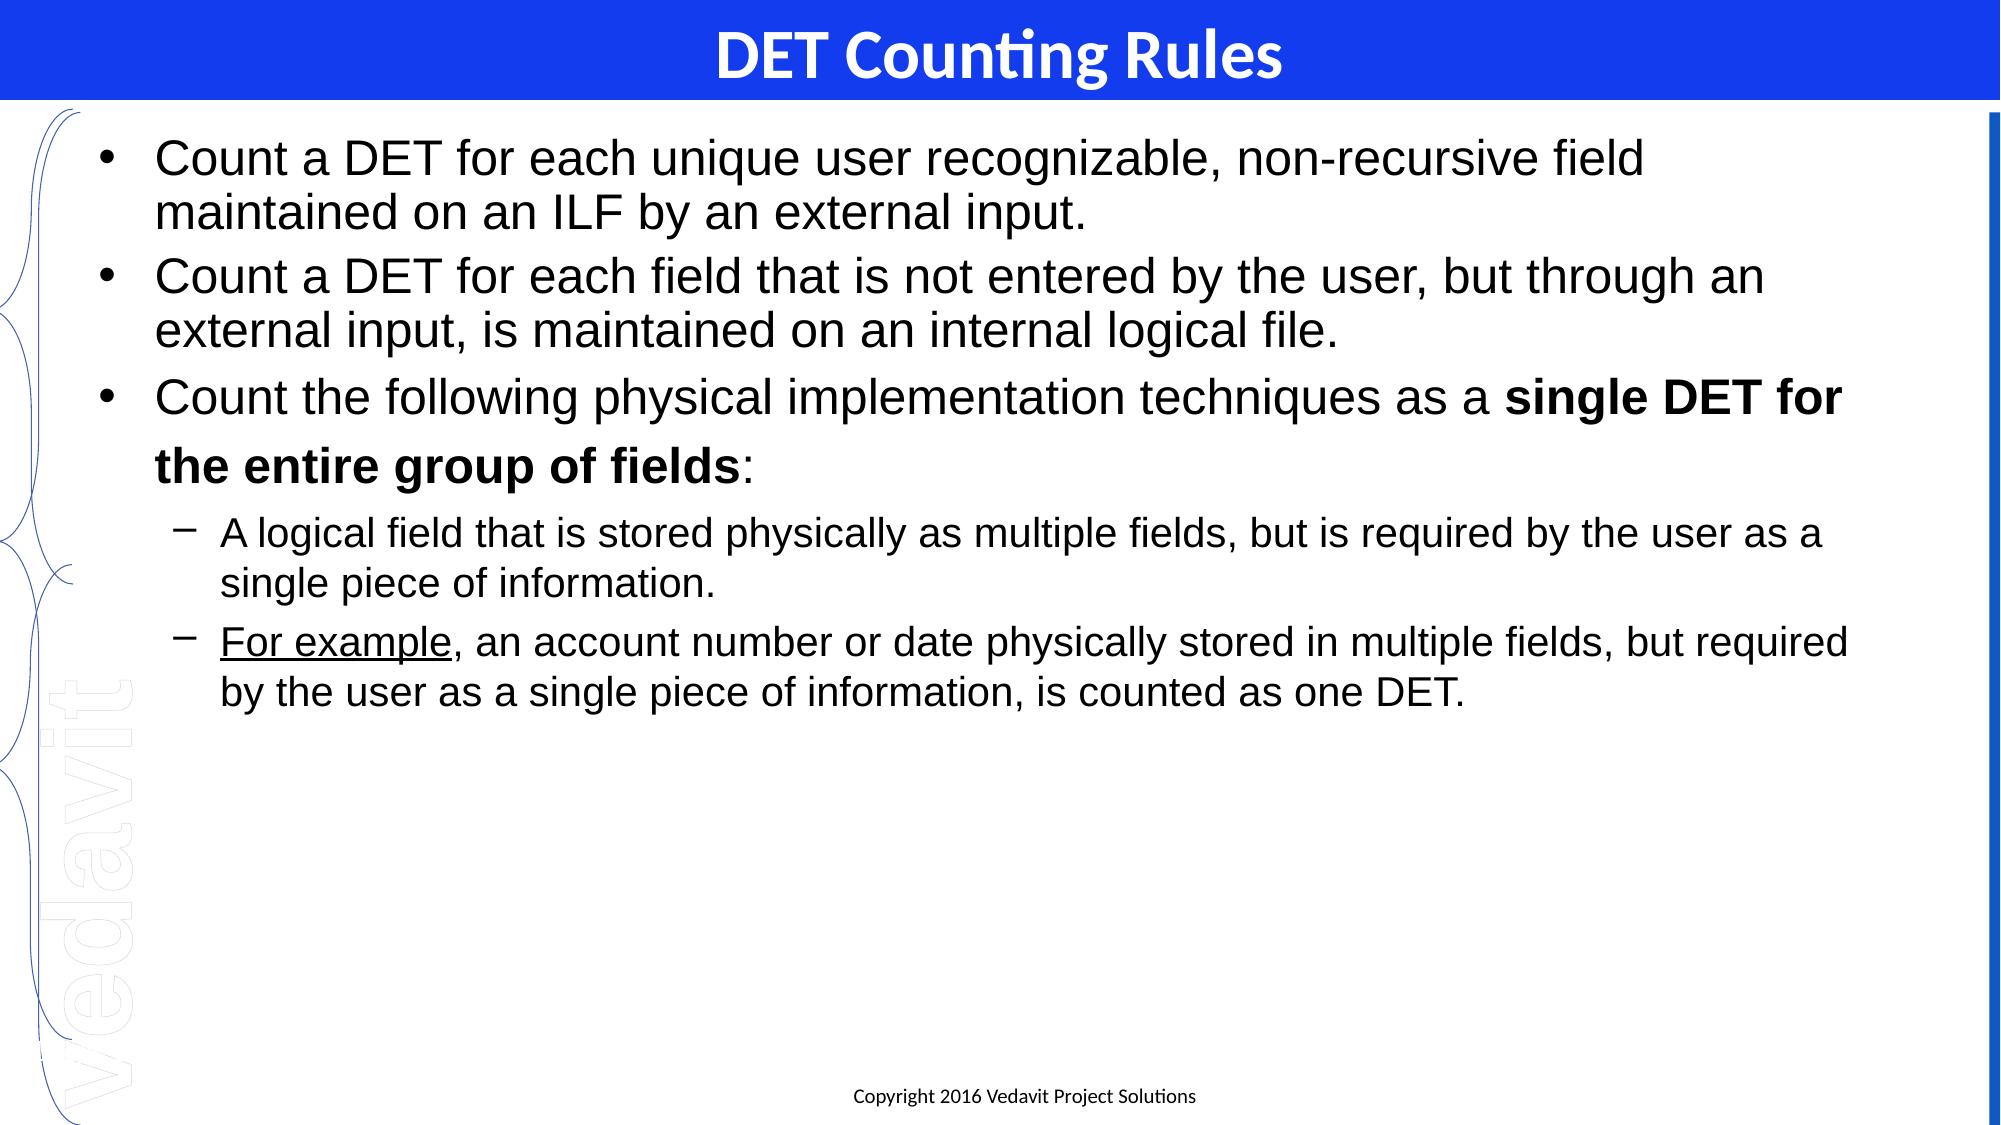

# DET Counting Rules

Count a DET for each unique user recognizable, non-recursive field maintained on an ILF by an external input.
Count a DET for each field that is not entered by the user, but through an external input, is maintained on an internal logical file.
Count the following physical implementation techniques as a single DET for the entire group of fields:
A logical field that is stored physically as multiple fields, but is required by the user as a single piece of information.
For example, an account number or date physically stored in multiple fields, but required by the user as a single piece of information, is counted as one DET.

01-Apr-16
Slide #